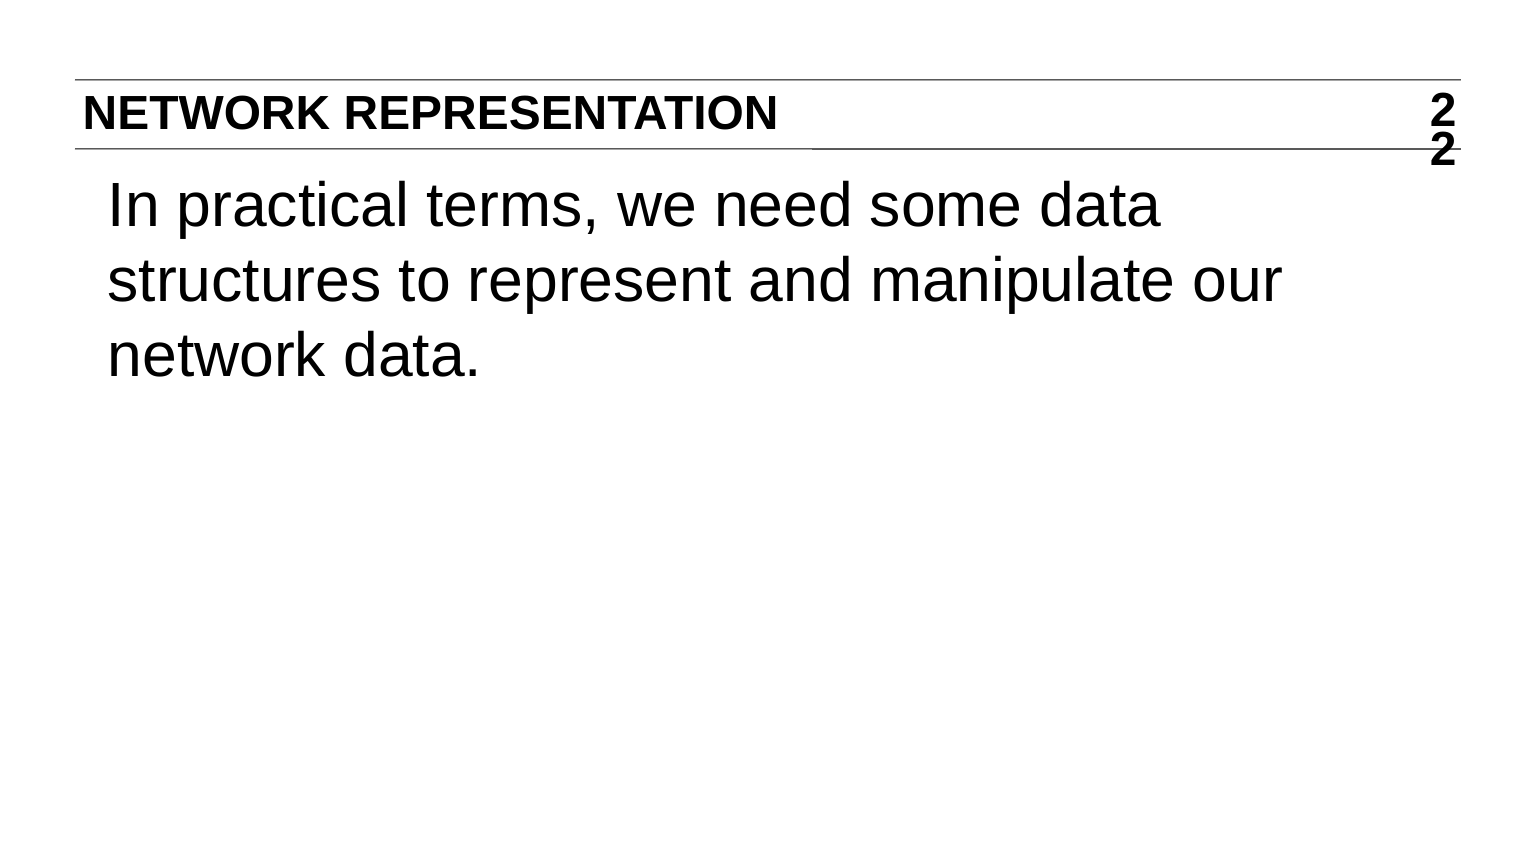

Network representation
22
In practical terms, we need some data structures to represent and manipulate our network data.